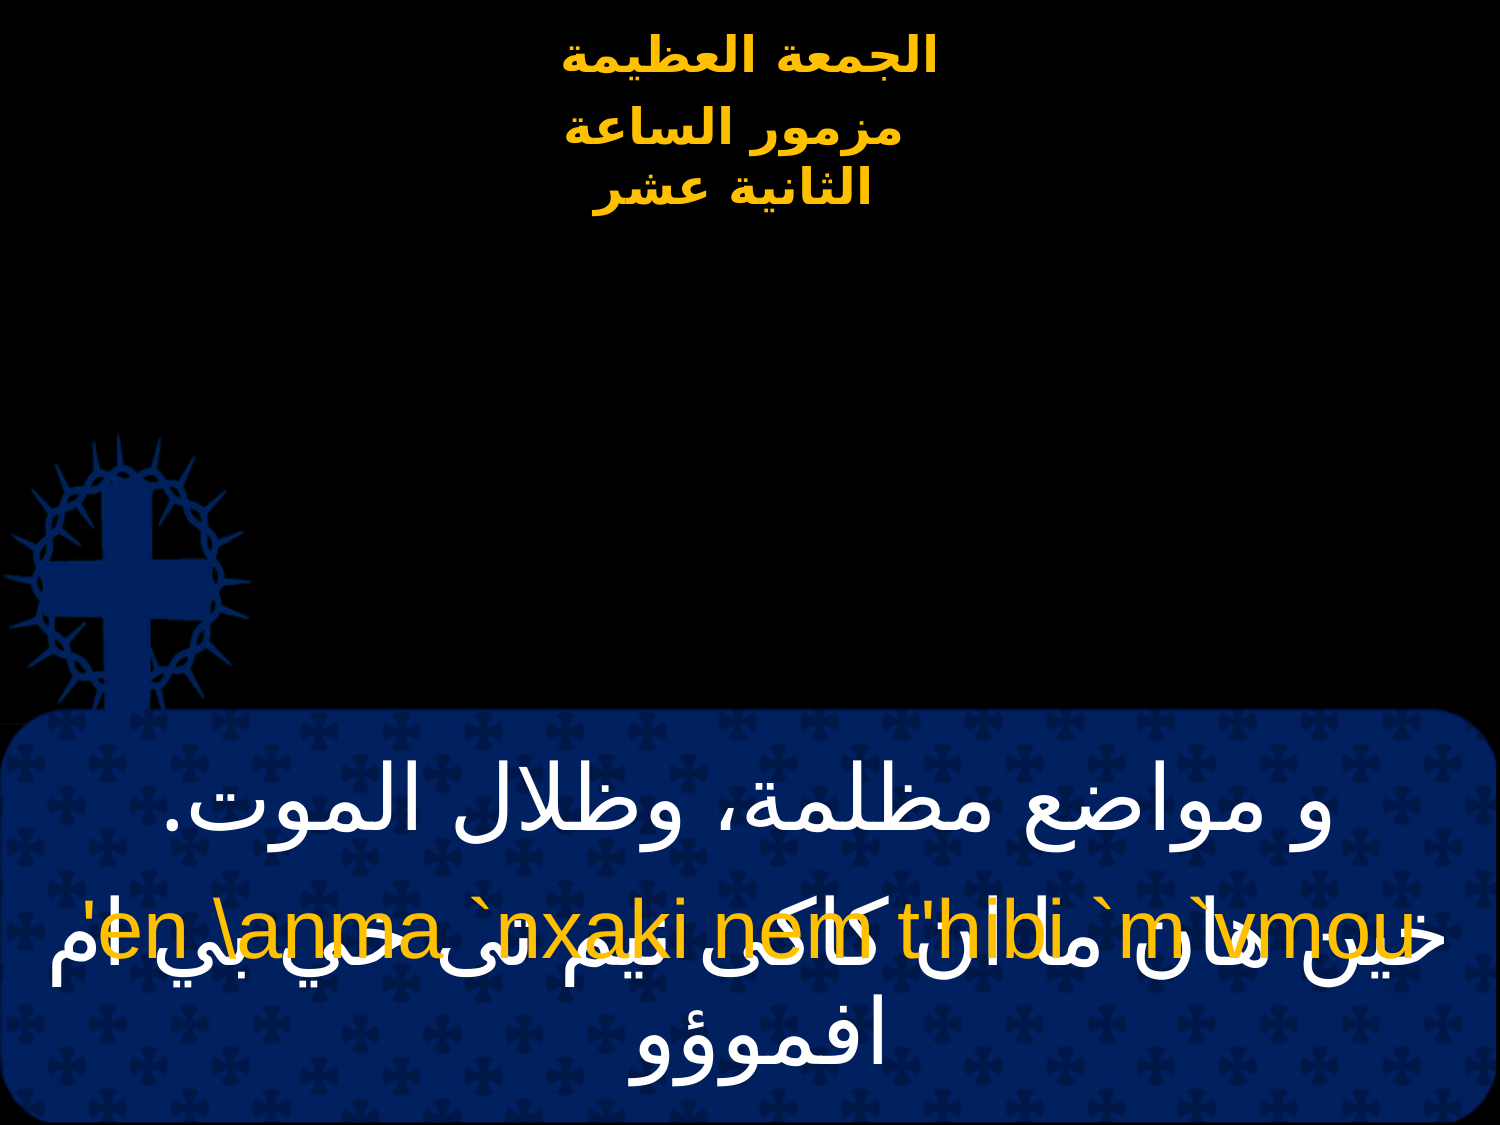

# و مواضع مظلمة، وظلال الموت.
'en \anma `nxaki nem t'hibi `m`vmou
خين هان ما ان كاكى نيم تى خي بي ام افموؤو